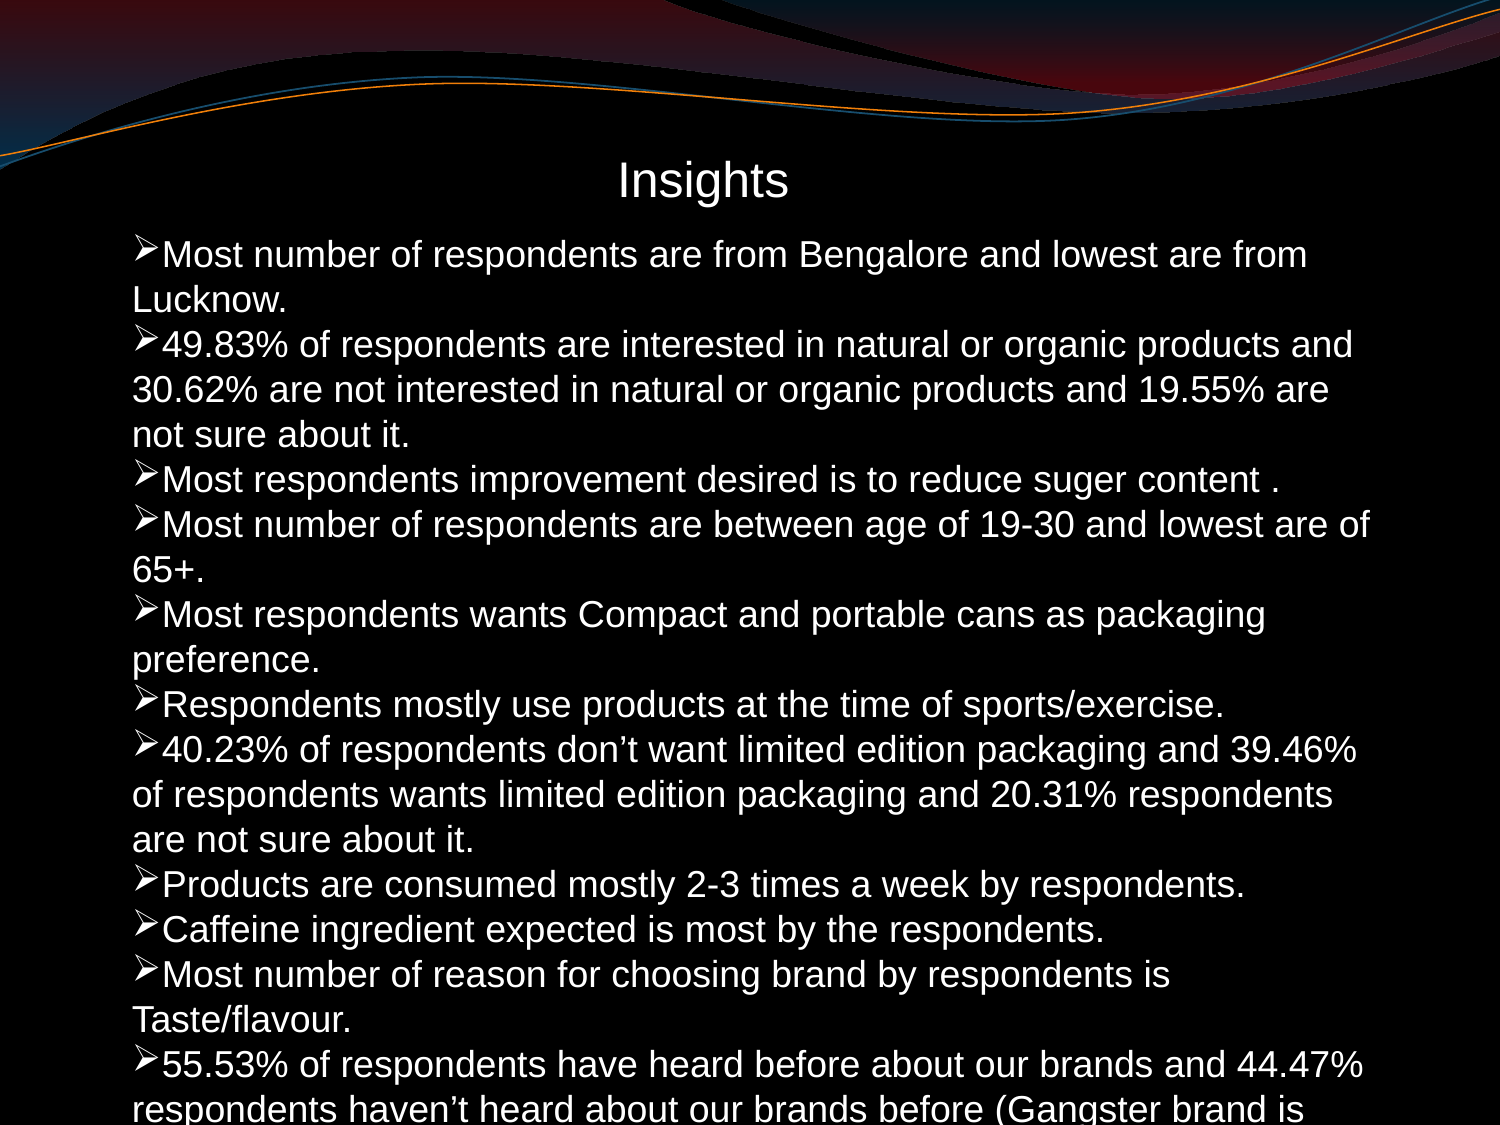

Insights
Most number of respondents are from Bengalore and lowest are from Lucknow.
49.83% of respondents are interested in natural or organic products and 30.62% are not interested in natural or organic products and 19.55% are not sure about it.
Most respondents improvement desired is to reduce suger content .
Most number of respondents are between age of 19-30 and lowest are of 65+.
Most respondents wants Compact and portable cans as packaging preference.
Respondents mostly use products at the time of sports/exercise.
40.23% of respondents don’t want limited edition packaging and 39.46% of respondents wants limited edition packaging and 20.31% respondents are not sure about it.
Products are consumed mostly 2-3 times a week by respondents.
Caffeine ingredient expected is most by the respondents.
Most number of reason for choosing brand by respondents is Taste/flavour.
55.53% of respondents have heard before about our brands and 44.47% respondents haven’t heard about our brands before (Gangster brand is most heard before brand among all brands).
Most number of respondents purchase from supermarkets.
Online ads is mostly choosen by the respondents.
51.19% of respondents have tried before our brands and 48.81% of respondents haven’t tried our brand before (Cola coka brand is most tried brand before by respondents among all brands ).